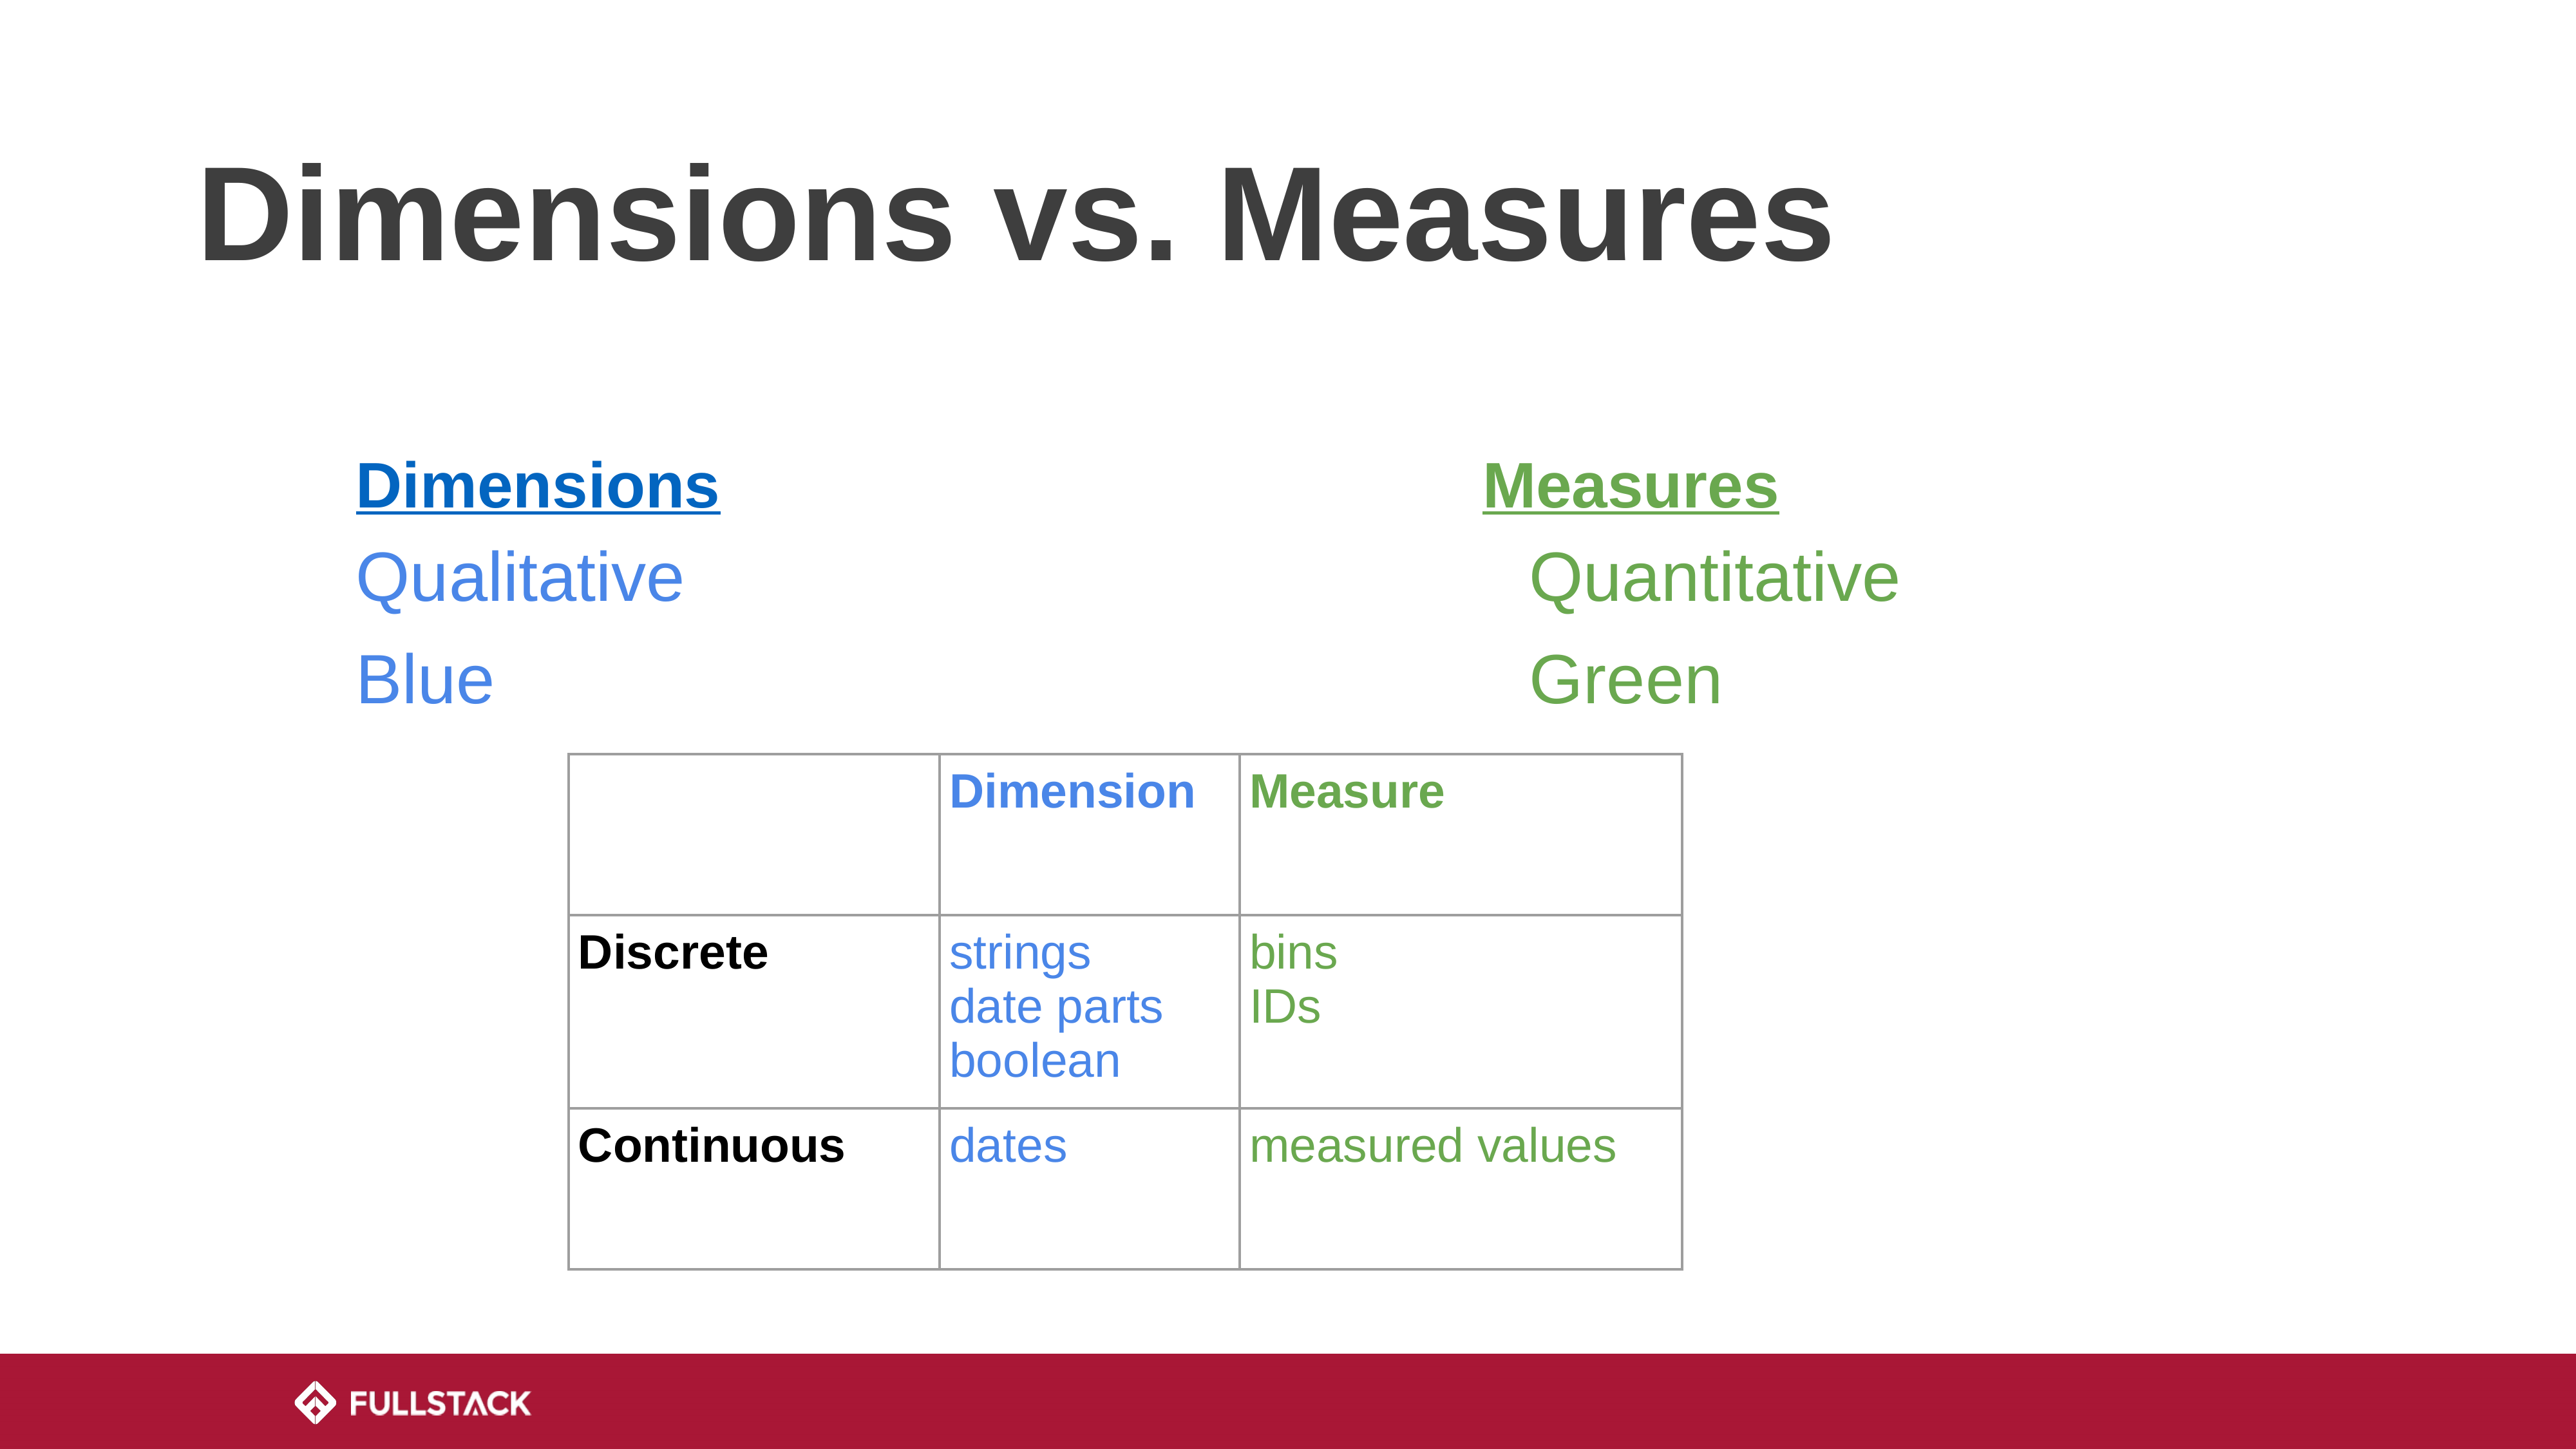

# Dimensions vs. Measures
Dimensions
Measures
Qualitative
Blue
Quantitative
Green
|  | Dimension | Measure |
| --- | --- | --- |
| Discrete | strings date parts boolean | bins IDs |
| Continuous | dates | measured values |